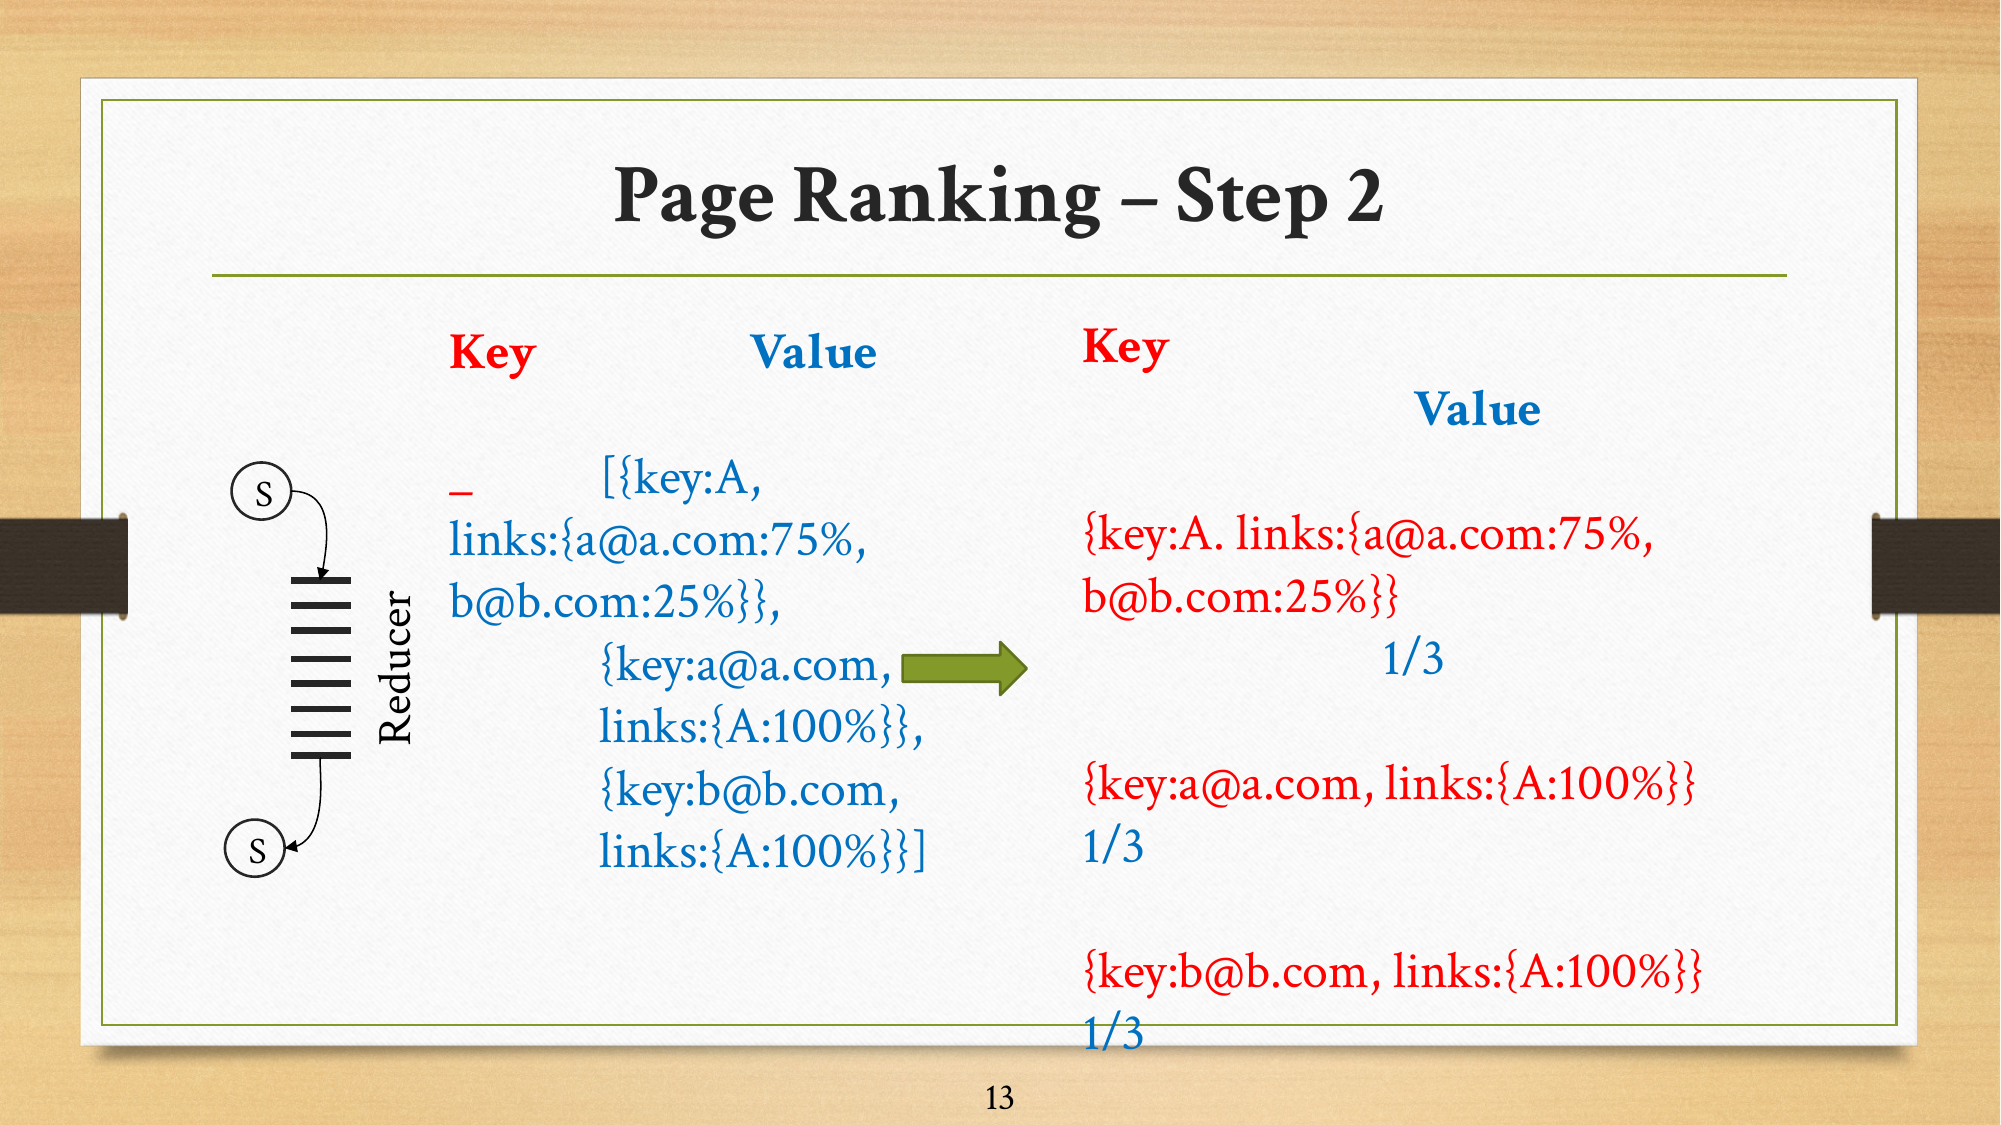

# Page Ranking – Step 2
Key							   Value

{key:A. links:{a@a.com:75%, b@b.com:25%}}					1/3

{key:a@a.com, links:{A:100%}}	1/3

{key:b@b.com, links:{A:100%}}	1/3
Key		Value

_	[{key:A, 	links:{a@a.com:75%, 	b@b.com:25%}},
	{key:a@a.com, 	links:{A:100%}},
	{key:b@b.com, 	links:{A:100%}}]
S
Reducer
S

13